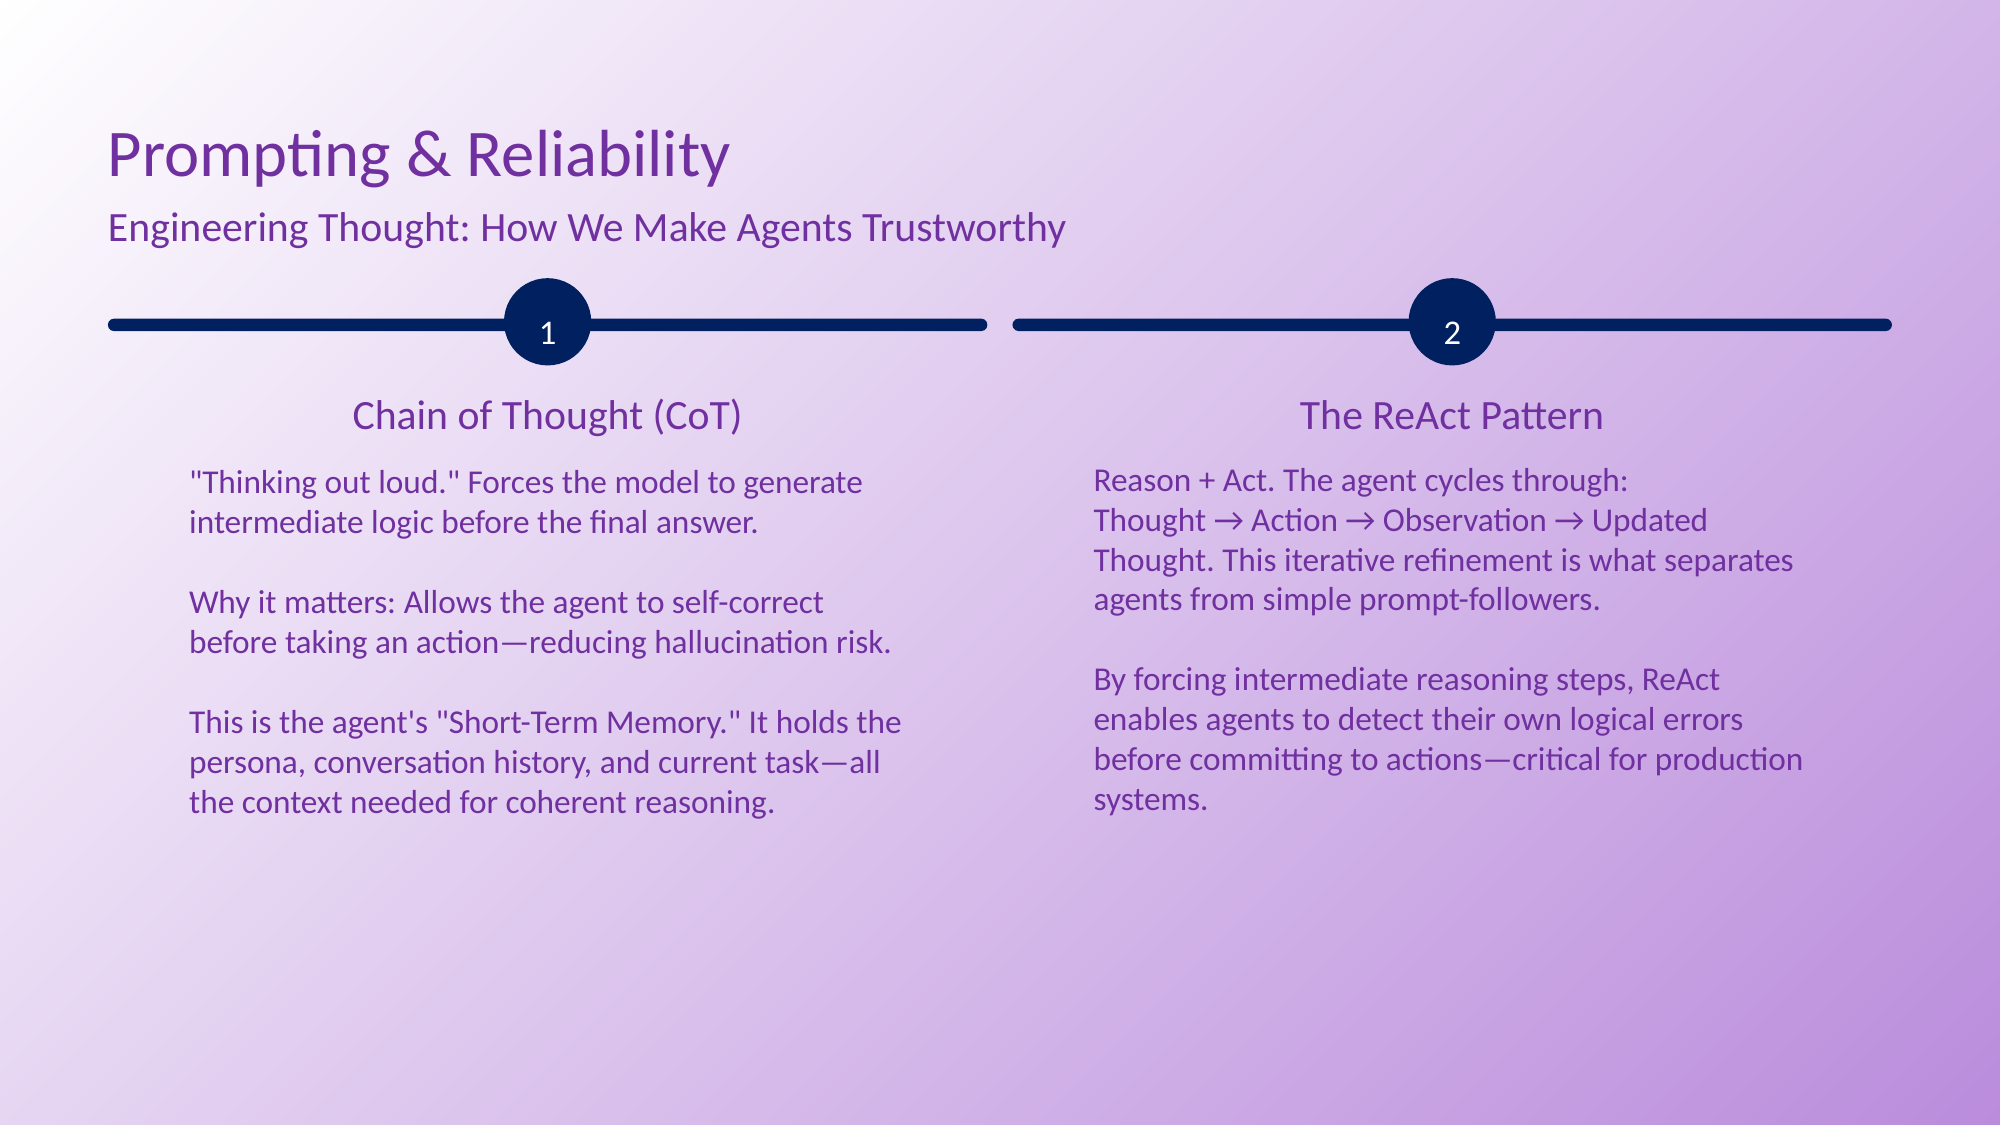

Prompting & Reliability
Engineering Thought: How We Make Agents Trustworthy

1
2

Chain of Thought (CoT)
The ReAct Pattern
Reason + Act. The agent cycles through:
Thought → Action → Observation → Updated Thought. This iterative refinement is what separates agents from simple prompt-followers.

By forcing intermediate reasoning steps, ReAct enables agents to detect their own logical errors before committing to actions—critical for production systems.
"Thinking out loud." Forces the model to generate intermediate logic before the final answer.

Why it matters: Allows the agent to self-correct before taking an action—reducing hallucination risk.

This is the agent's "Short-Term Memory." It holds the persona, conversation history, and current task—all the context needed for coherent reasoning.